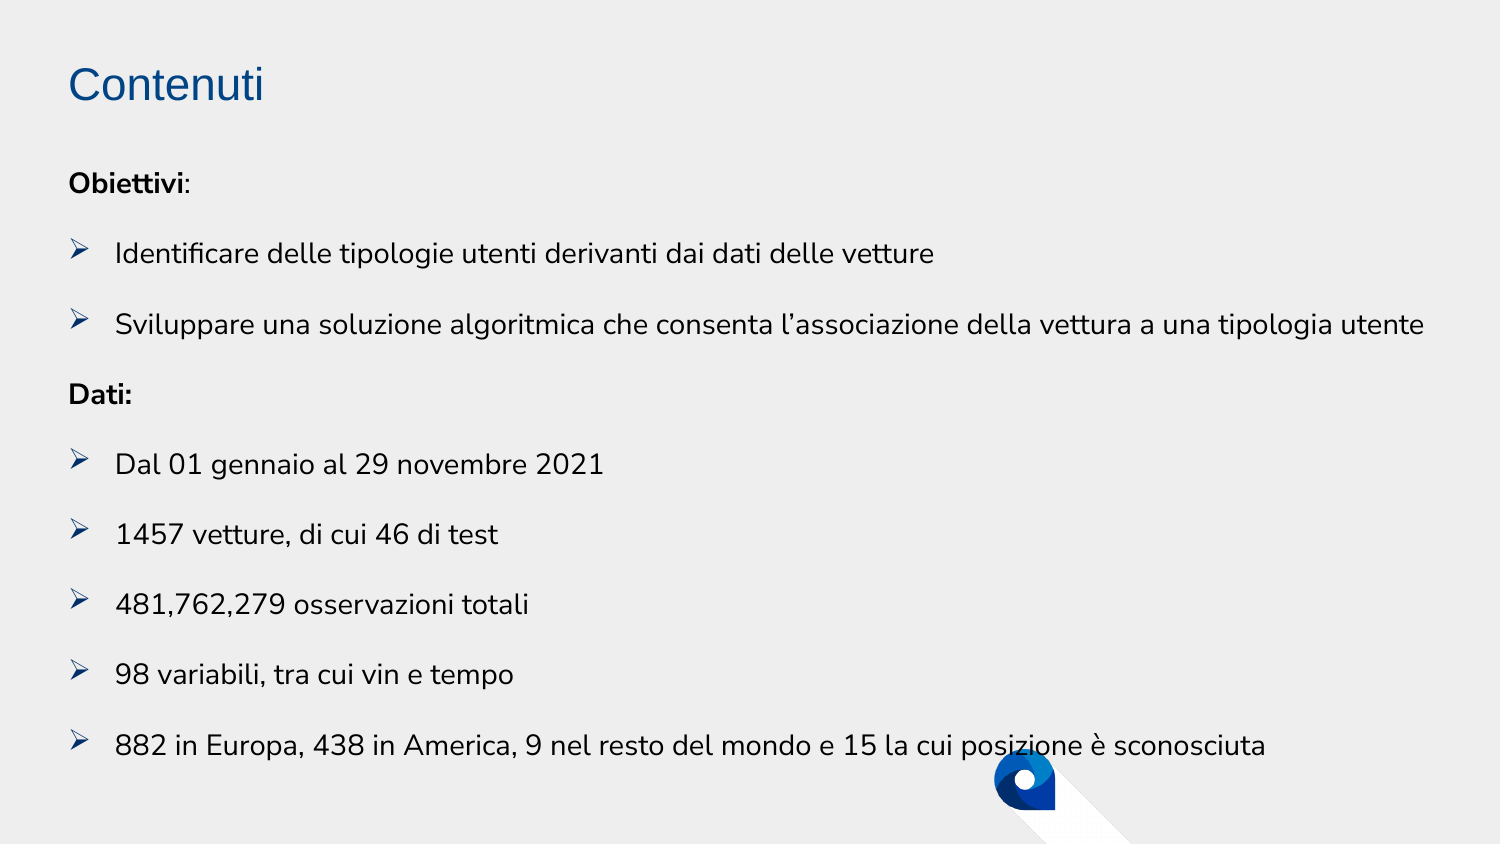

# Contenuti
Obiettivi:
Identificare delle tipologie utenti derivanti dai dati delle vetture
Sviluppare una soluzione algoritmica che consenta l’associazione della vettura a una tipologia utente
Dati:
Dal 01 gennaio al 29 novembre 2021
1457 vetture, di cui 46 di test
481,762,279 osservazioni totali
98 variabili, tra cui vin e tempo
882 in Europa, 438 in America, 9 nel resto del mondo e 15 la cui posizione è sconosciuta